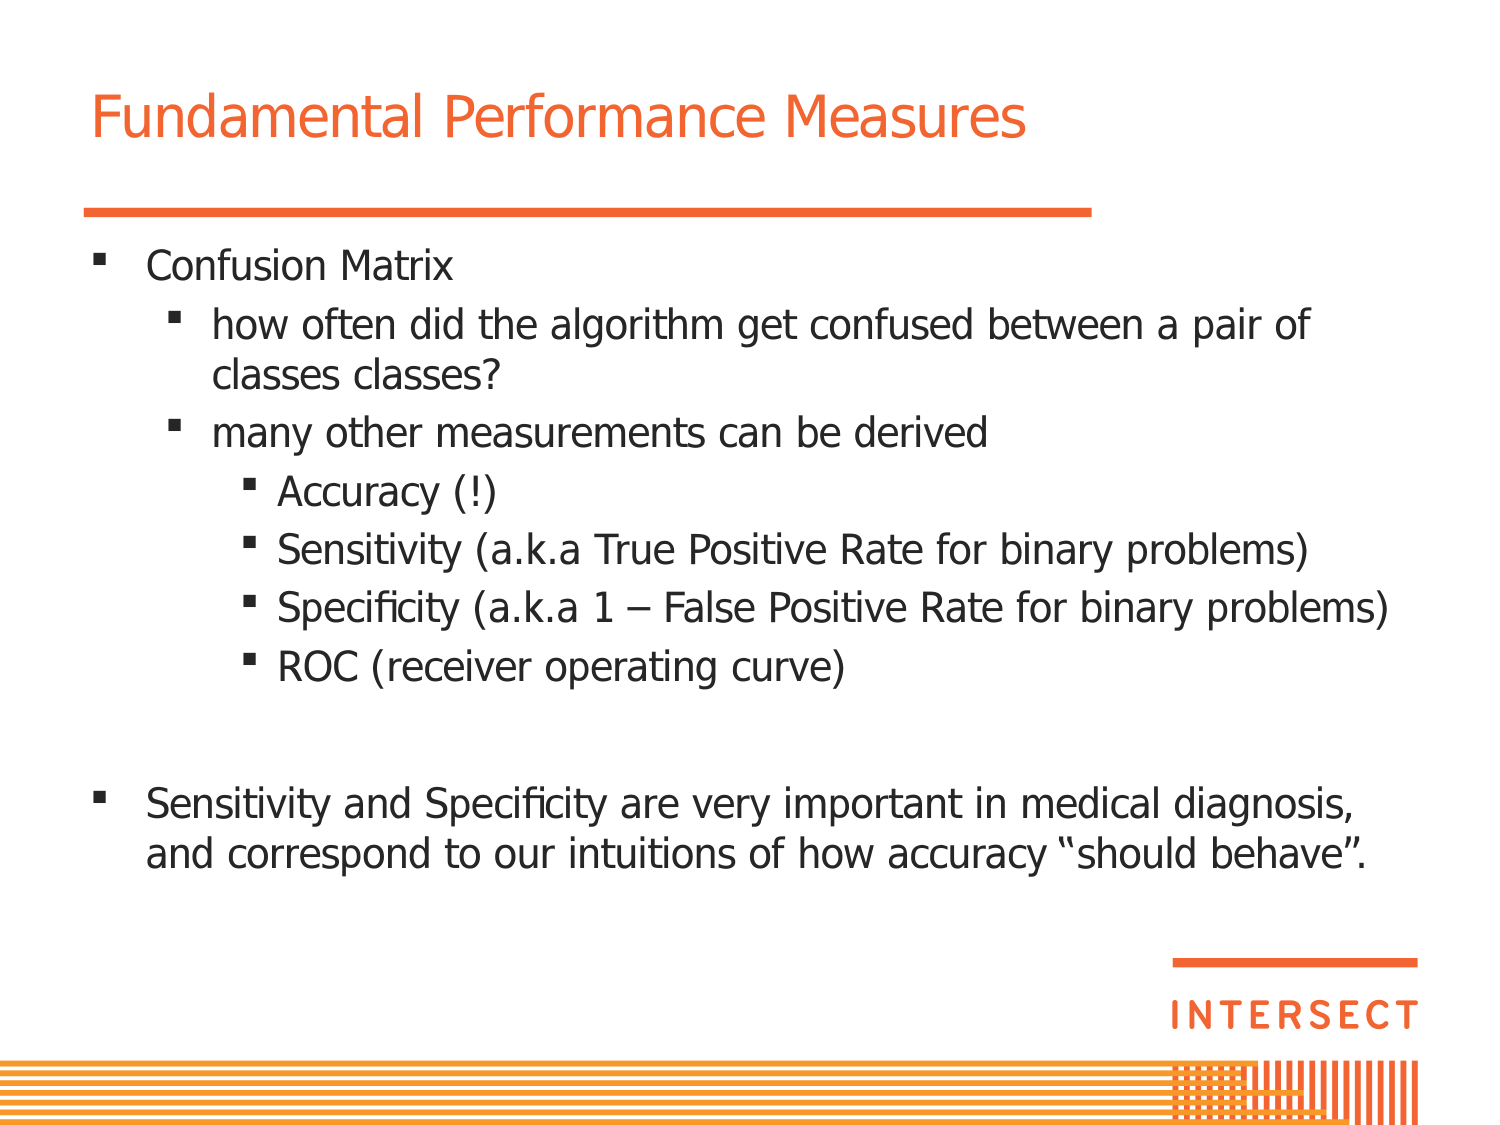

# Fundamental Performance Measures
Confusion Matrix
how often did the algorithm get confused between a pair of classes classes?
many other measurements can be derived
Accuracy (!)
Sensitivity (a.k.a True Positive Rate for binary problems)
Specificity (a.k.a 1 – False Positive Rate for binary problems)
ROC (receiver operating curve)

Sensitivity and Specificity are very important in medical diagnosis, and correspond to our intuitions of how accuracy “should behave”.